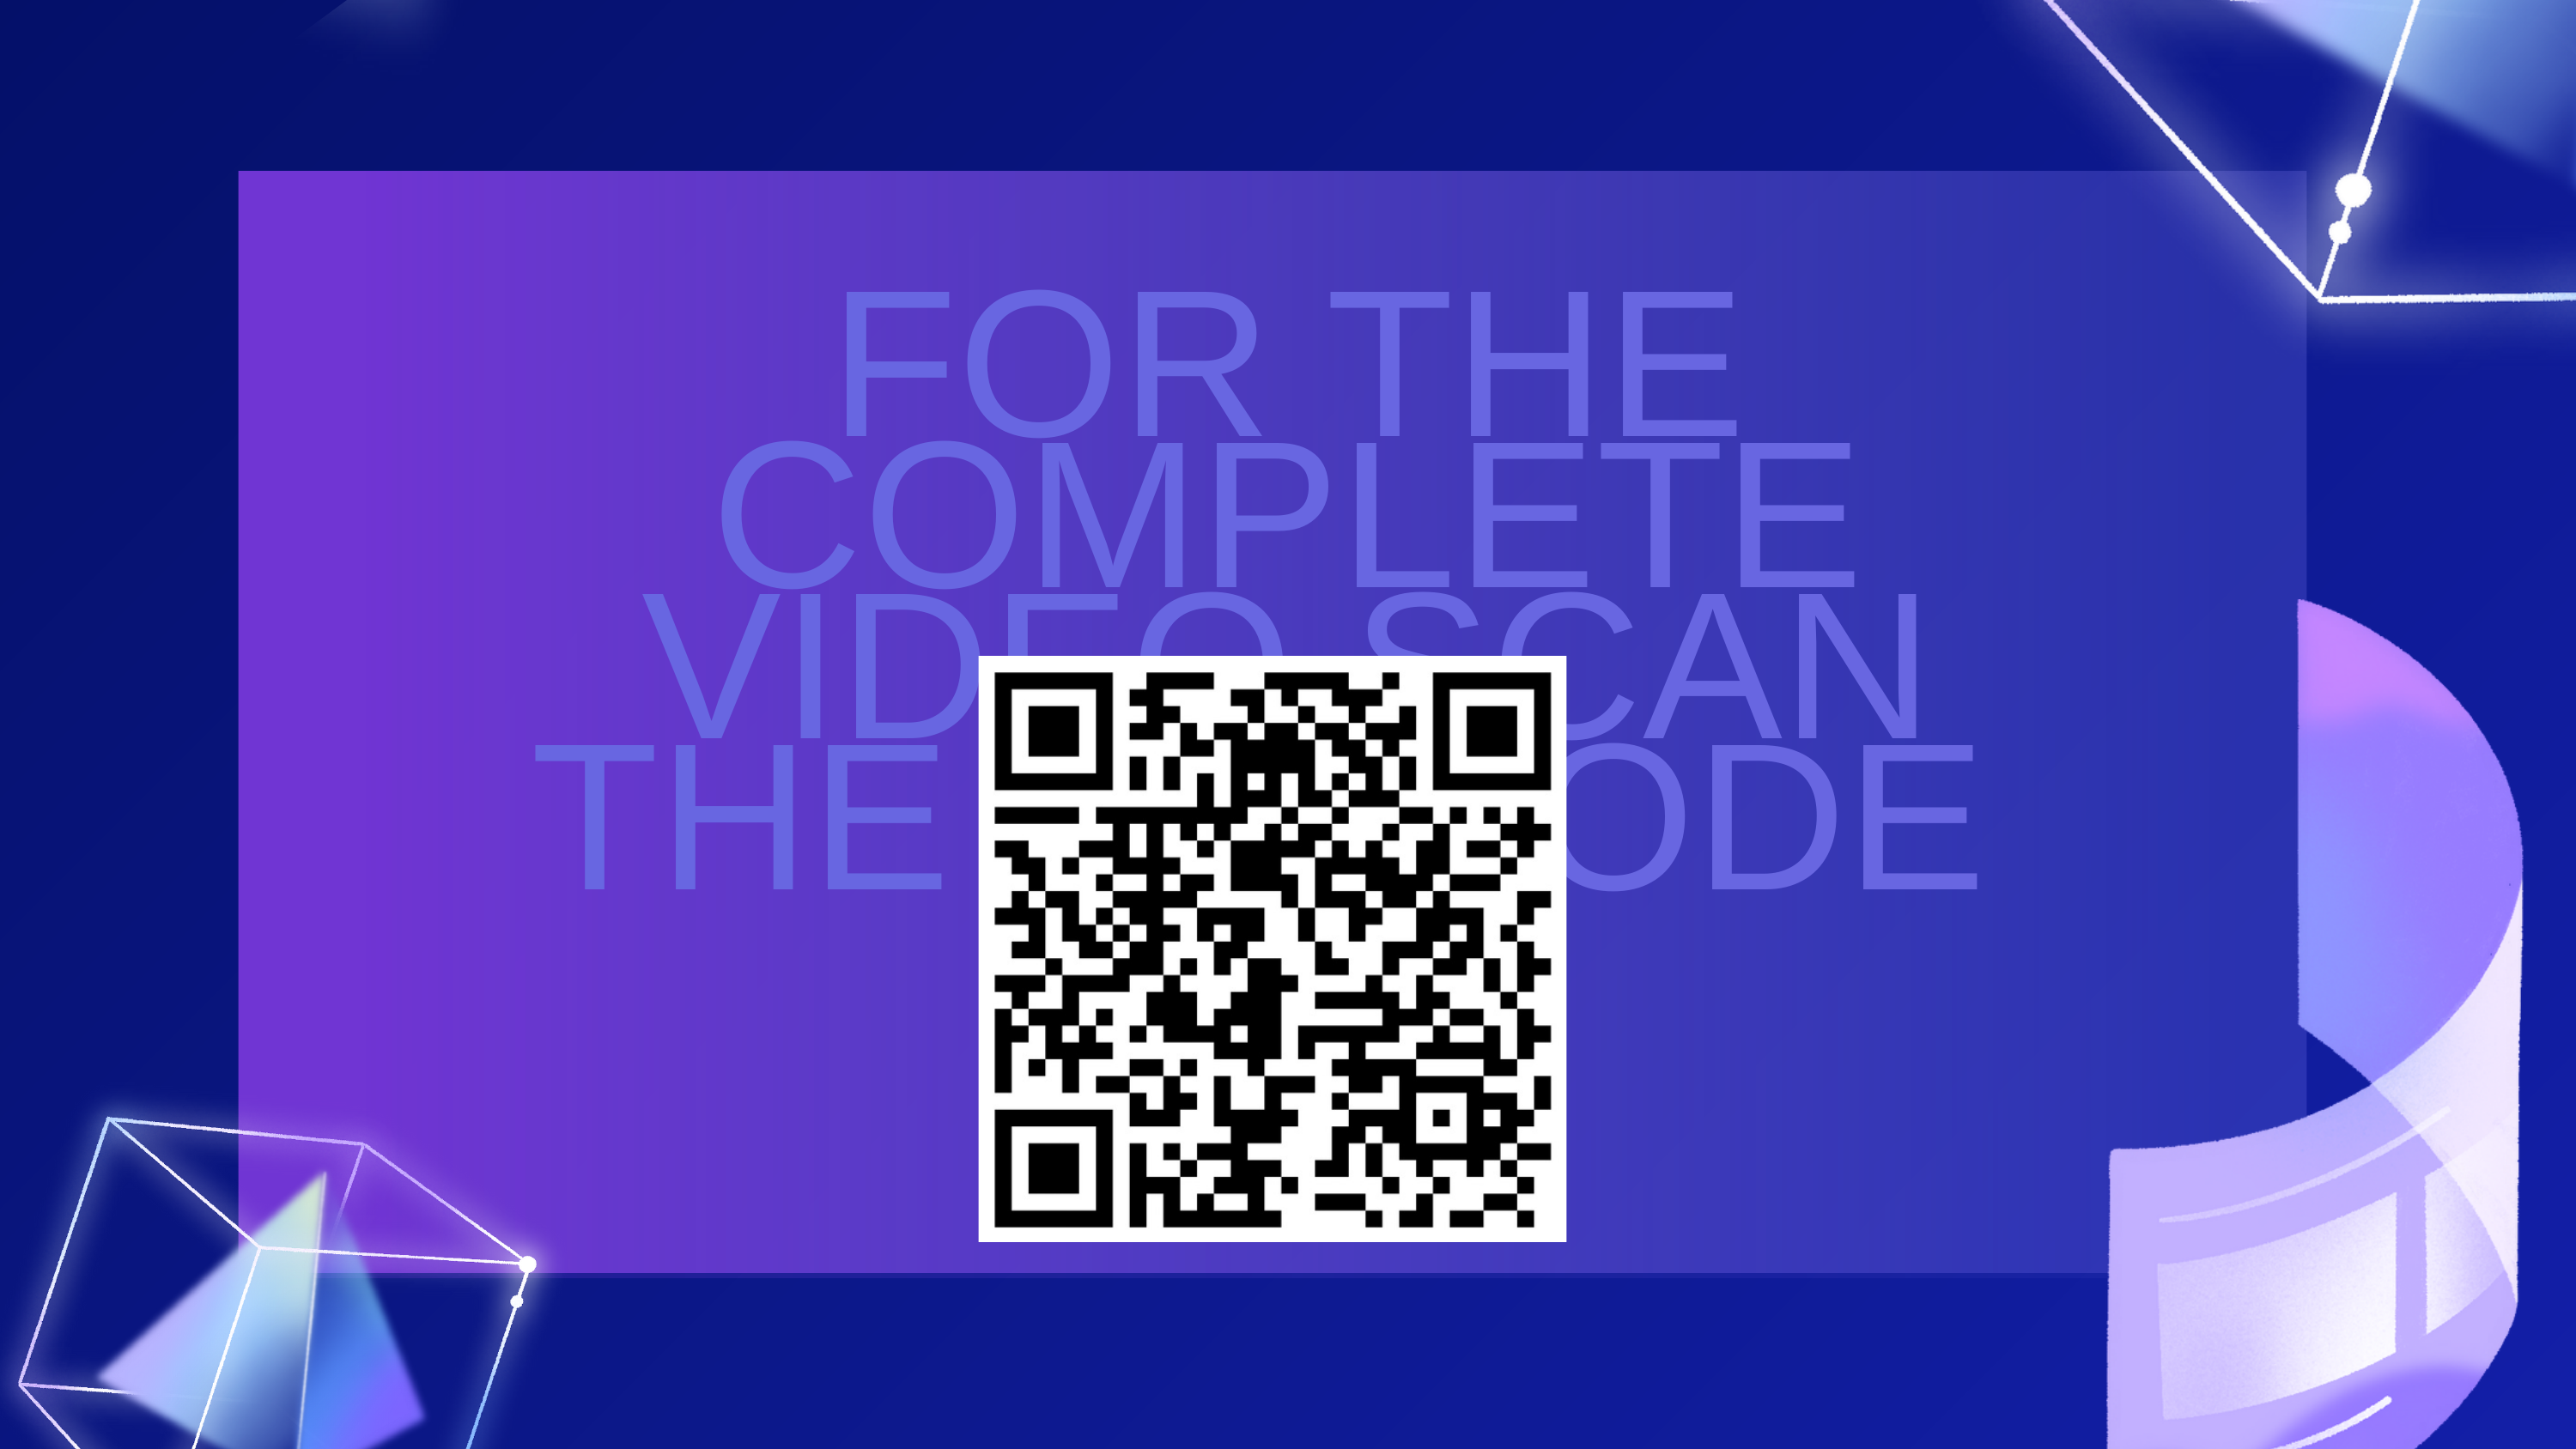

FOR THE COMPLETE VIDEO SCAN THE QR CODE